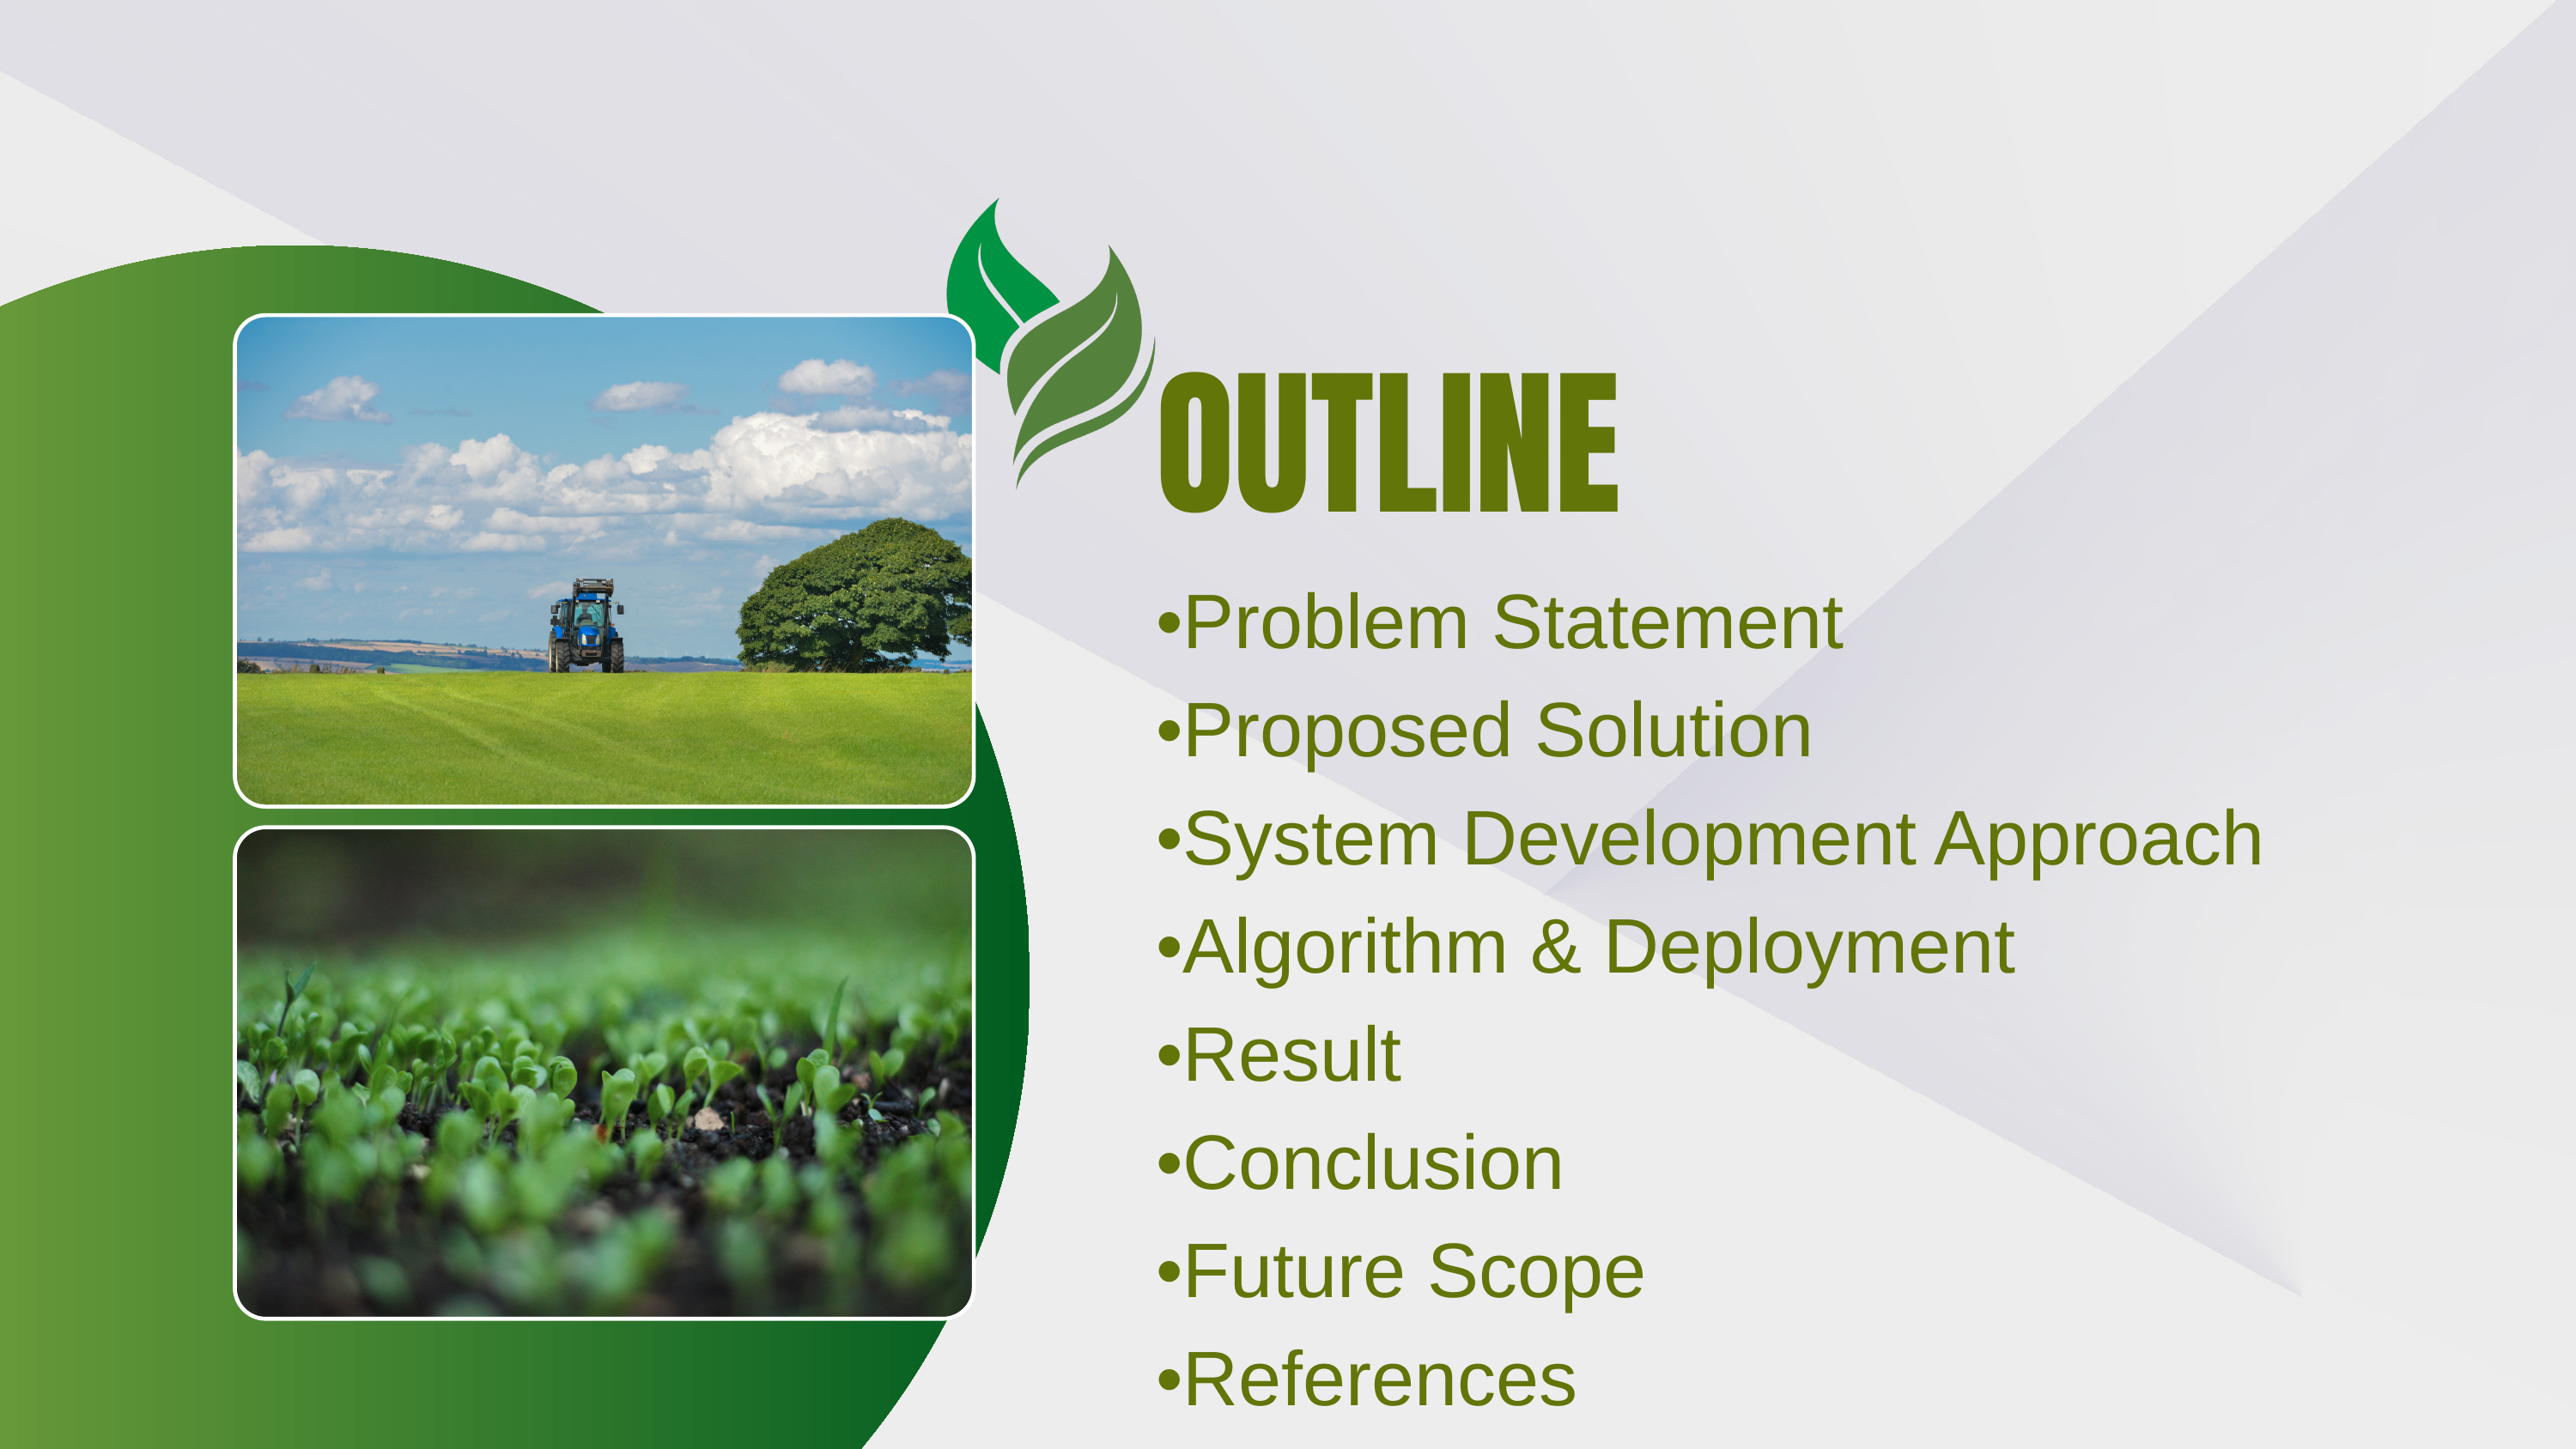

OUTLINE
•Problem Statement
•Proposed Solution
•System Development Approach
•Algorithm & Deployment
•Result
•Conclusion
•Future Scope
•References